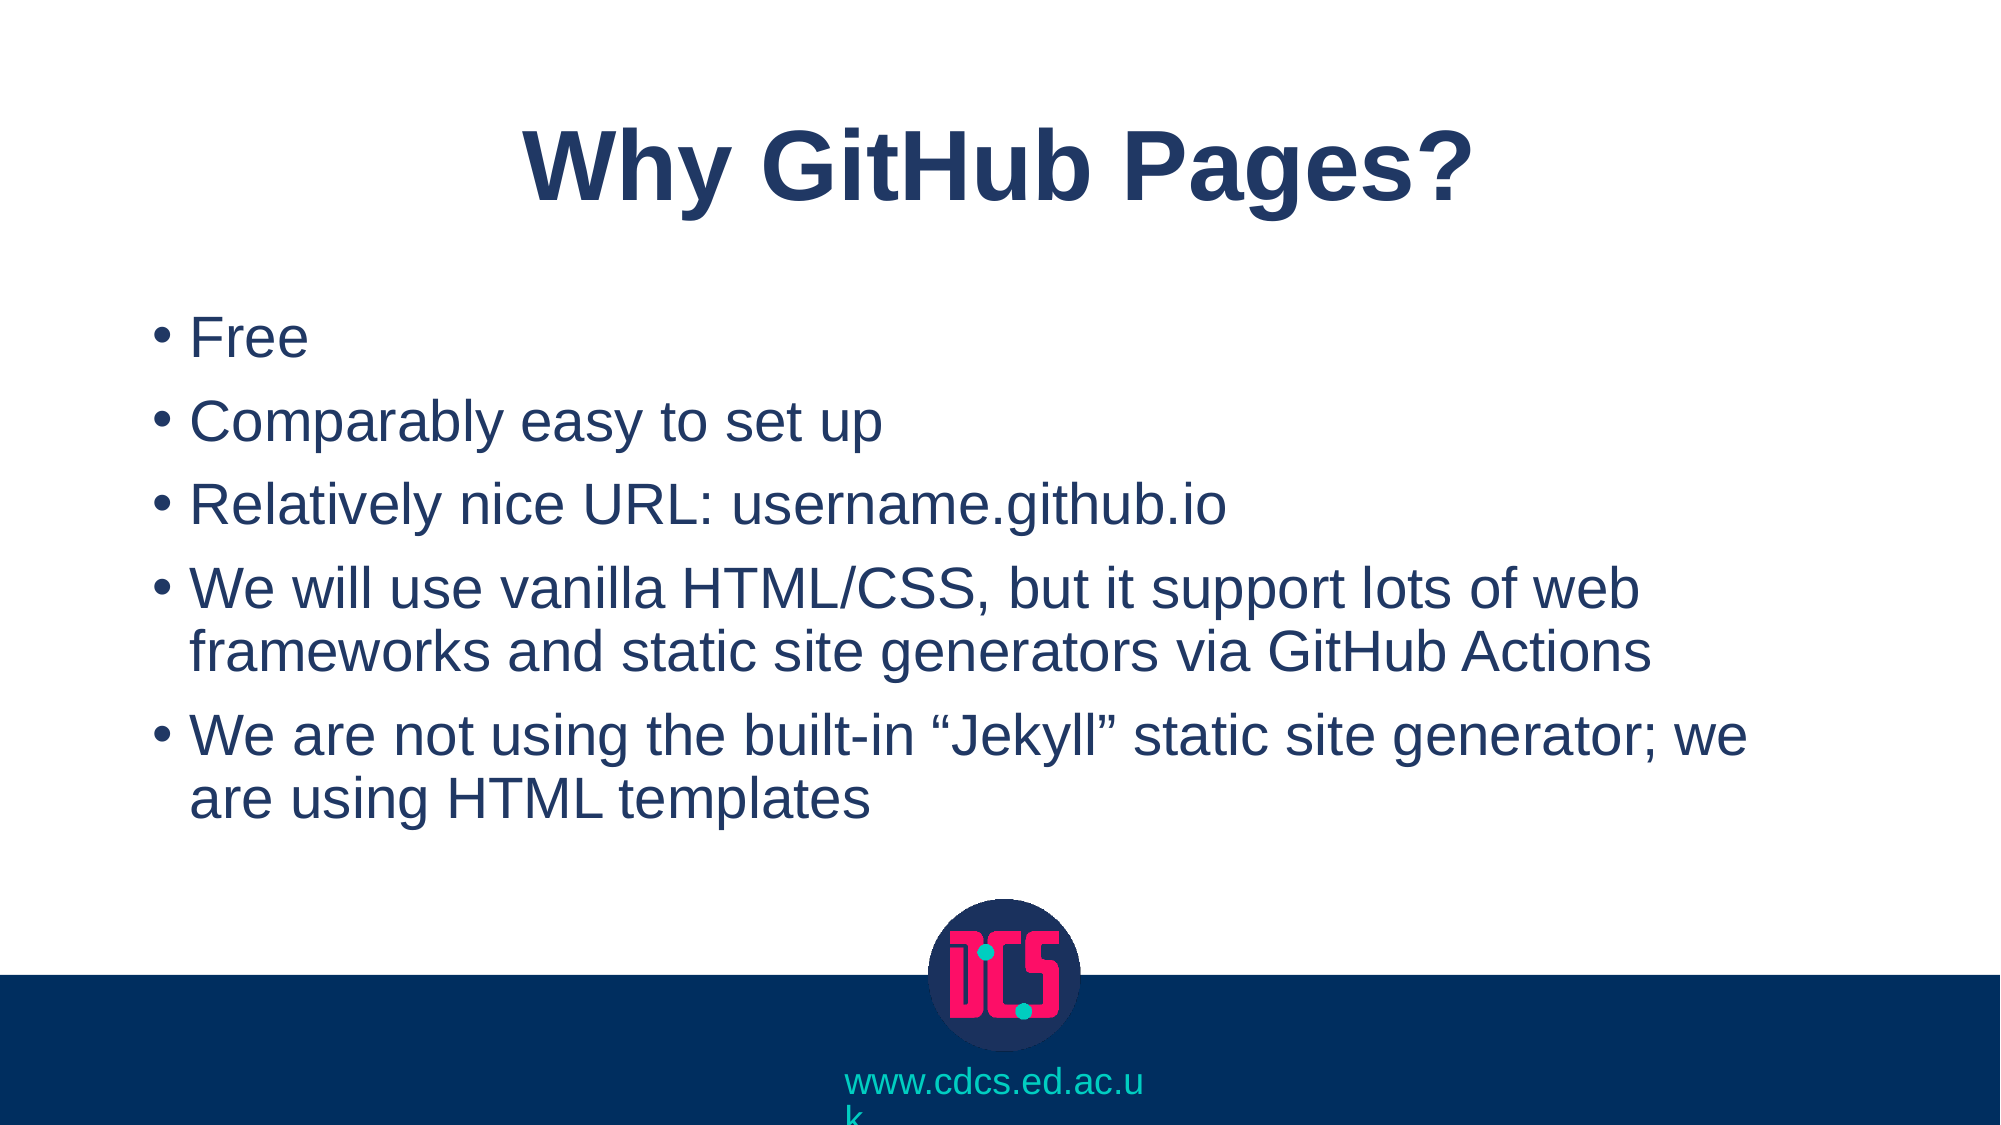

# Why GitHub Pages?
Free
Comparably easy to set up
Relatively nice URL: username.github.io
We will use vanilla HTML/CSS, but it support lots of web frameworks and static site generators via GitHub Actions
We are not using the built-in “Jekyll” static site generator; we are using HTML templates